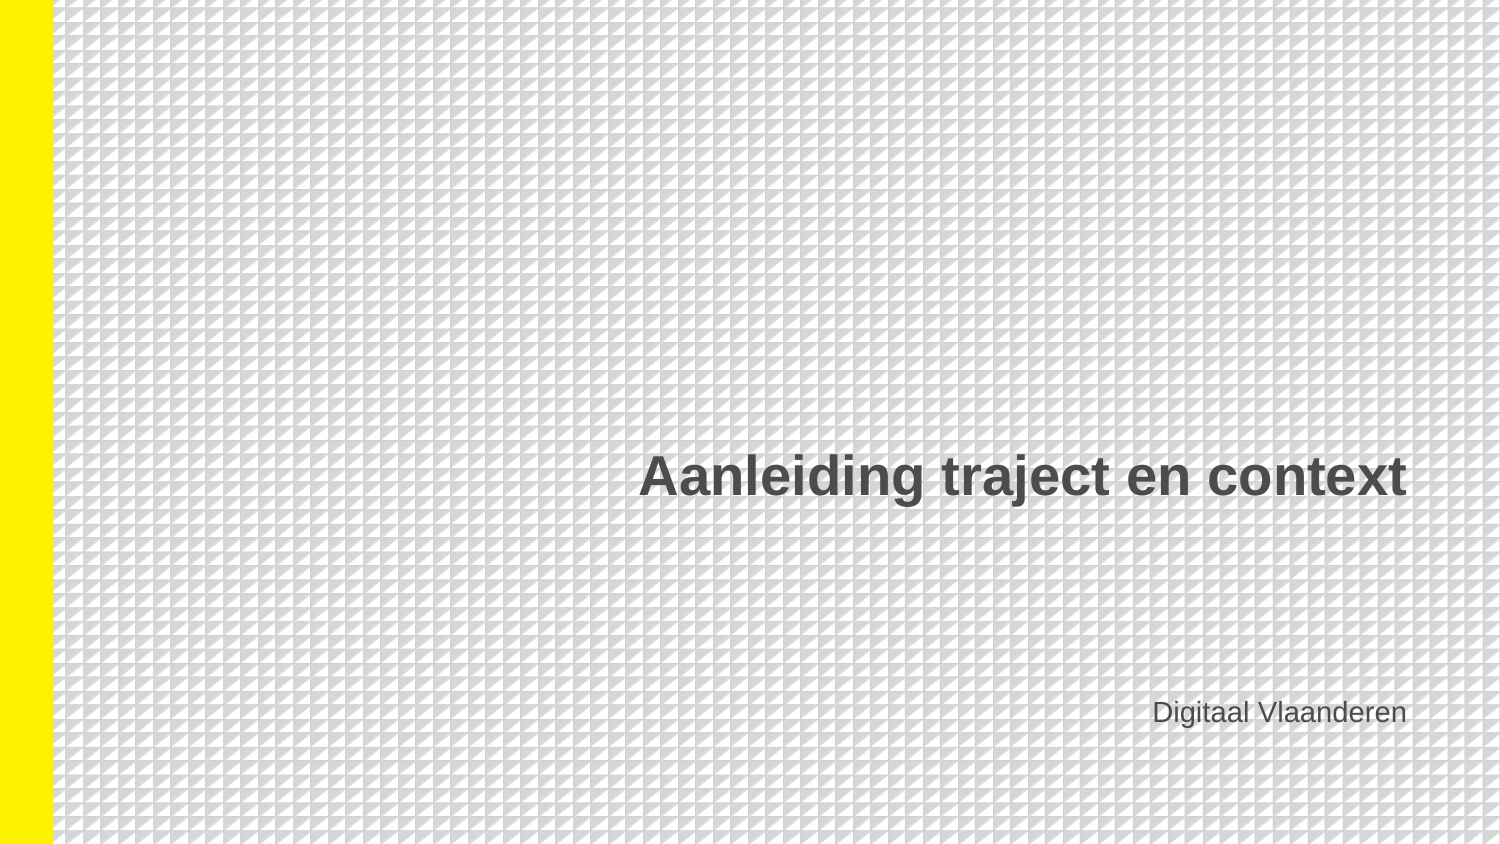

# Aanleiding traject en context

Digitaal Vlaanderen